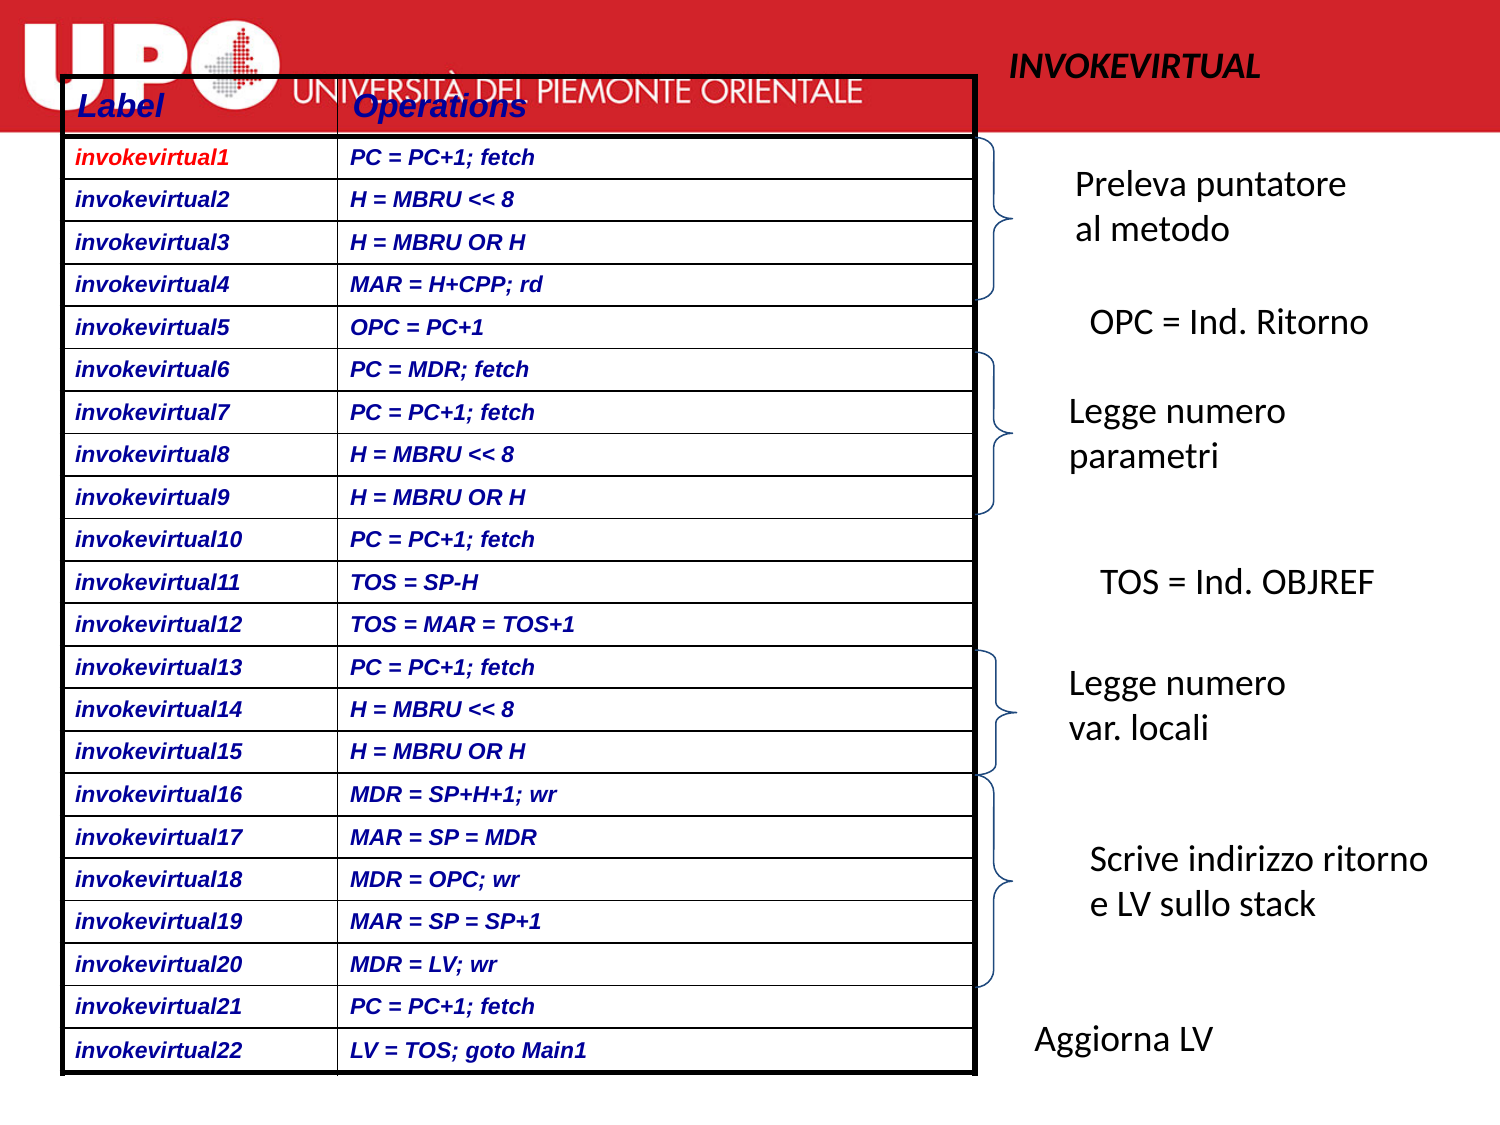

INVOKEVIRTUAL
| Label | Operations |
| --- | --- |
| invokevirtual1 | PC = PC+1; fetch |
| invokevirtual2 | H = MBRU << 8 |
| invokevirtual3 | H = MBRU OR H |
| invokevirtual4 | MAR = H+CPP; rd |
| invokevirtual5 | OPC = PC+1 |
| invokevirtual6 | PC = MDR; fetch |
| invokevirtual7 | PC = PC+1; fetch |
| invokevirtual8 | H = MBRU << 8 |
| invokevirtual9 | H = MBRU OR H |
| invokevirtual10 | PC = PC+1; fetch |
| invokevirtual11 | TOS = SP-H |
| invokevirtual12 | TOS = MAR = TOS+1 |
| invokevirtual13 | PC = PC+1; fetch |
| invokevirtual14 | H = MBRU << 8 |
| invokevirtual15 | H = MBRU OR H |
| invokevirtual16 | MDR = SP+H+1; wr |
| invokevirtual17 | MAR = SP = MDR |
| invokevirtual18 | MDR = OPC; wr |
| invokevirtual19 | MAR = SP = SP+1 |
| invokevirtual20 | MDR = LV; wr |
| invokevirtual21 | PC = PC+1; fetch |
| invokevirtual22 | LV = TOS; goto Main1 |

Preleva puntatore
al metodo
 OPC = Ind. Ritorno

Legge numero
parametri
 TOS = Ind. OBJREF

Legge numero
var. locali

Scrive indirizzo ritorno
e LV sullo stack
 Aggiorna LV